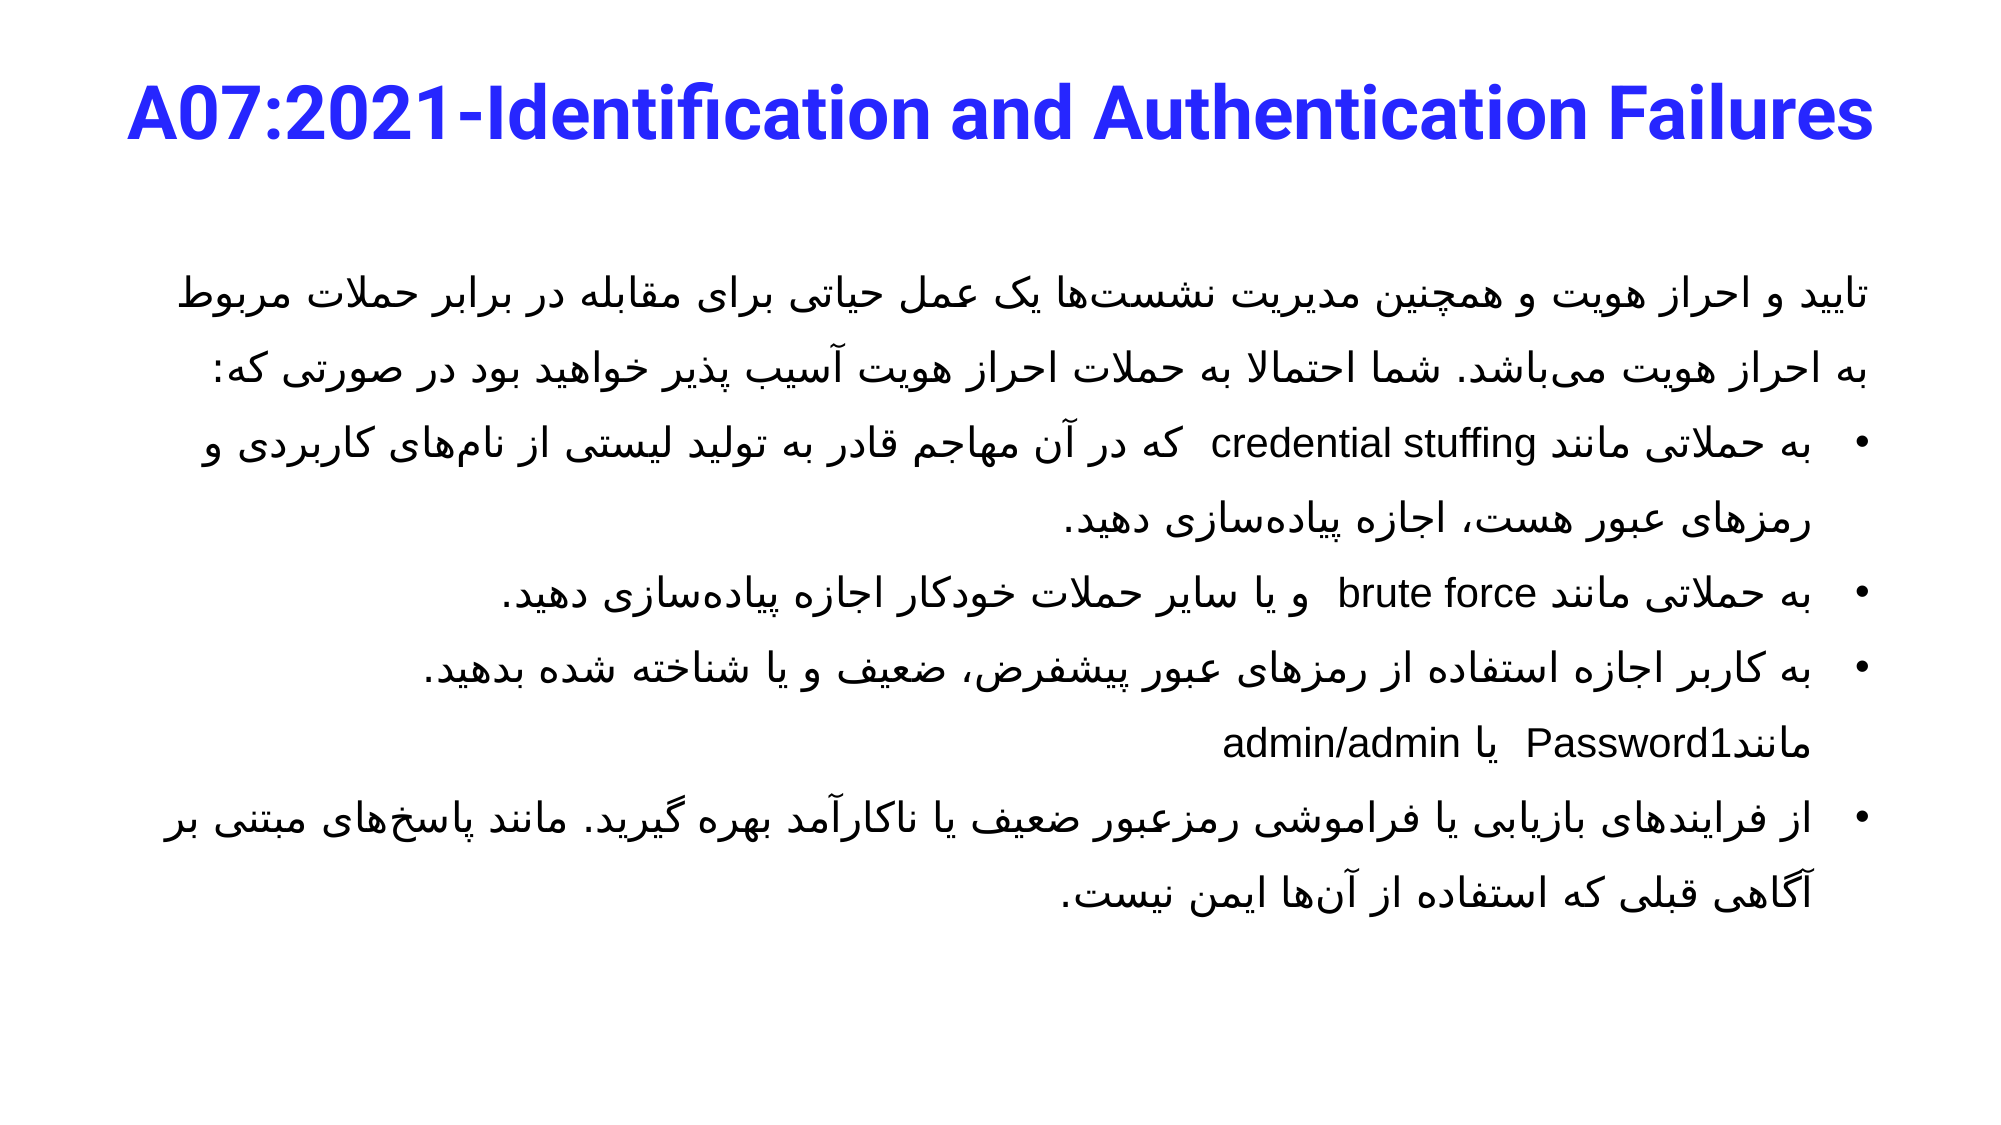

A07:2021-Identification and Authentication Failures
تایید و احراز هویت و همچنین مدیریت نشست‌ها یک عمل حیاتی برای مقابله در برابر حملات مربوط به احراز هویت می‌باشد. شما احتمالا به حملات احراز هویت آسیب پذیر خواهید بود در صورتی که:
به حملاتی مانند credential stuffing  که در آن مهاجم قادر به تولید لیستی از نام‌های کاربردی و رمزهای عبور هست، اجازه پیاده‌سازی دهید.
به حملاتی مانند brute force  و یا سایر حملات خودکار اجازه پیاده‌سازی دهید.
به کاربر اجازه استفاده از رمز‌های عبور پیشفرض، ضعیف و یا شناخته شده بدهید. مانندPassword1  یا admin/admin
از فرایند‌های بازیابی یا فراموشی رمزعبور ضعیف یا ناکارآمد بهره گیرید. مانند پاسخ‌های مبتنی بر آگاهی قبلی که استفاده از آن‌ها ایمن نیست.